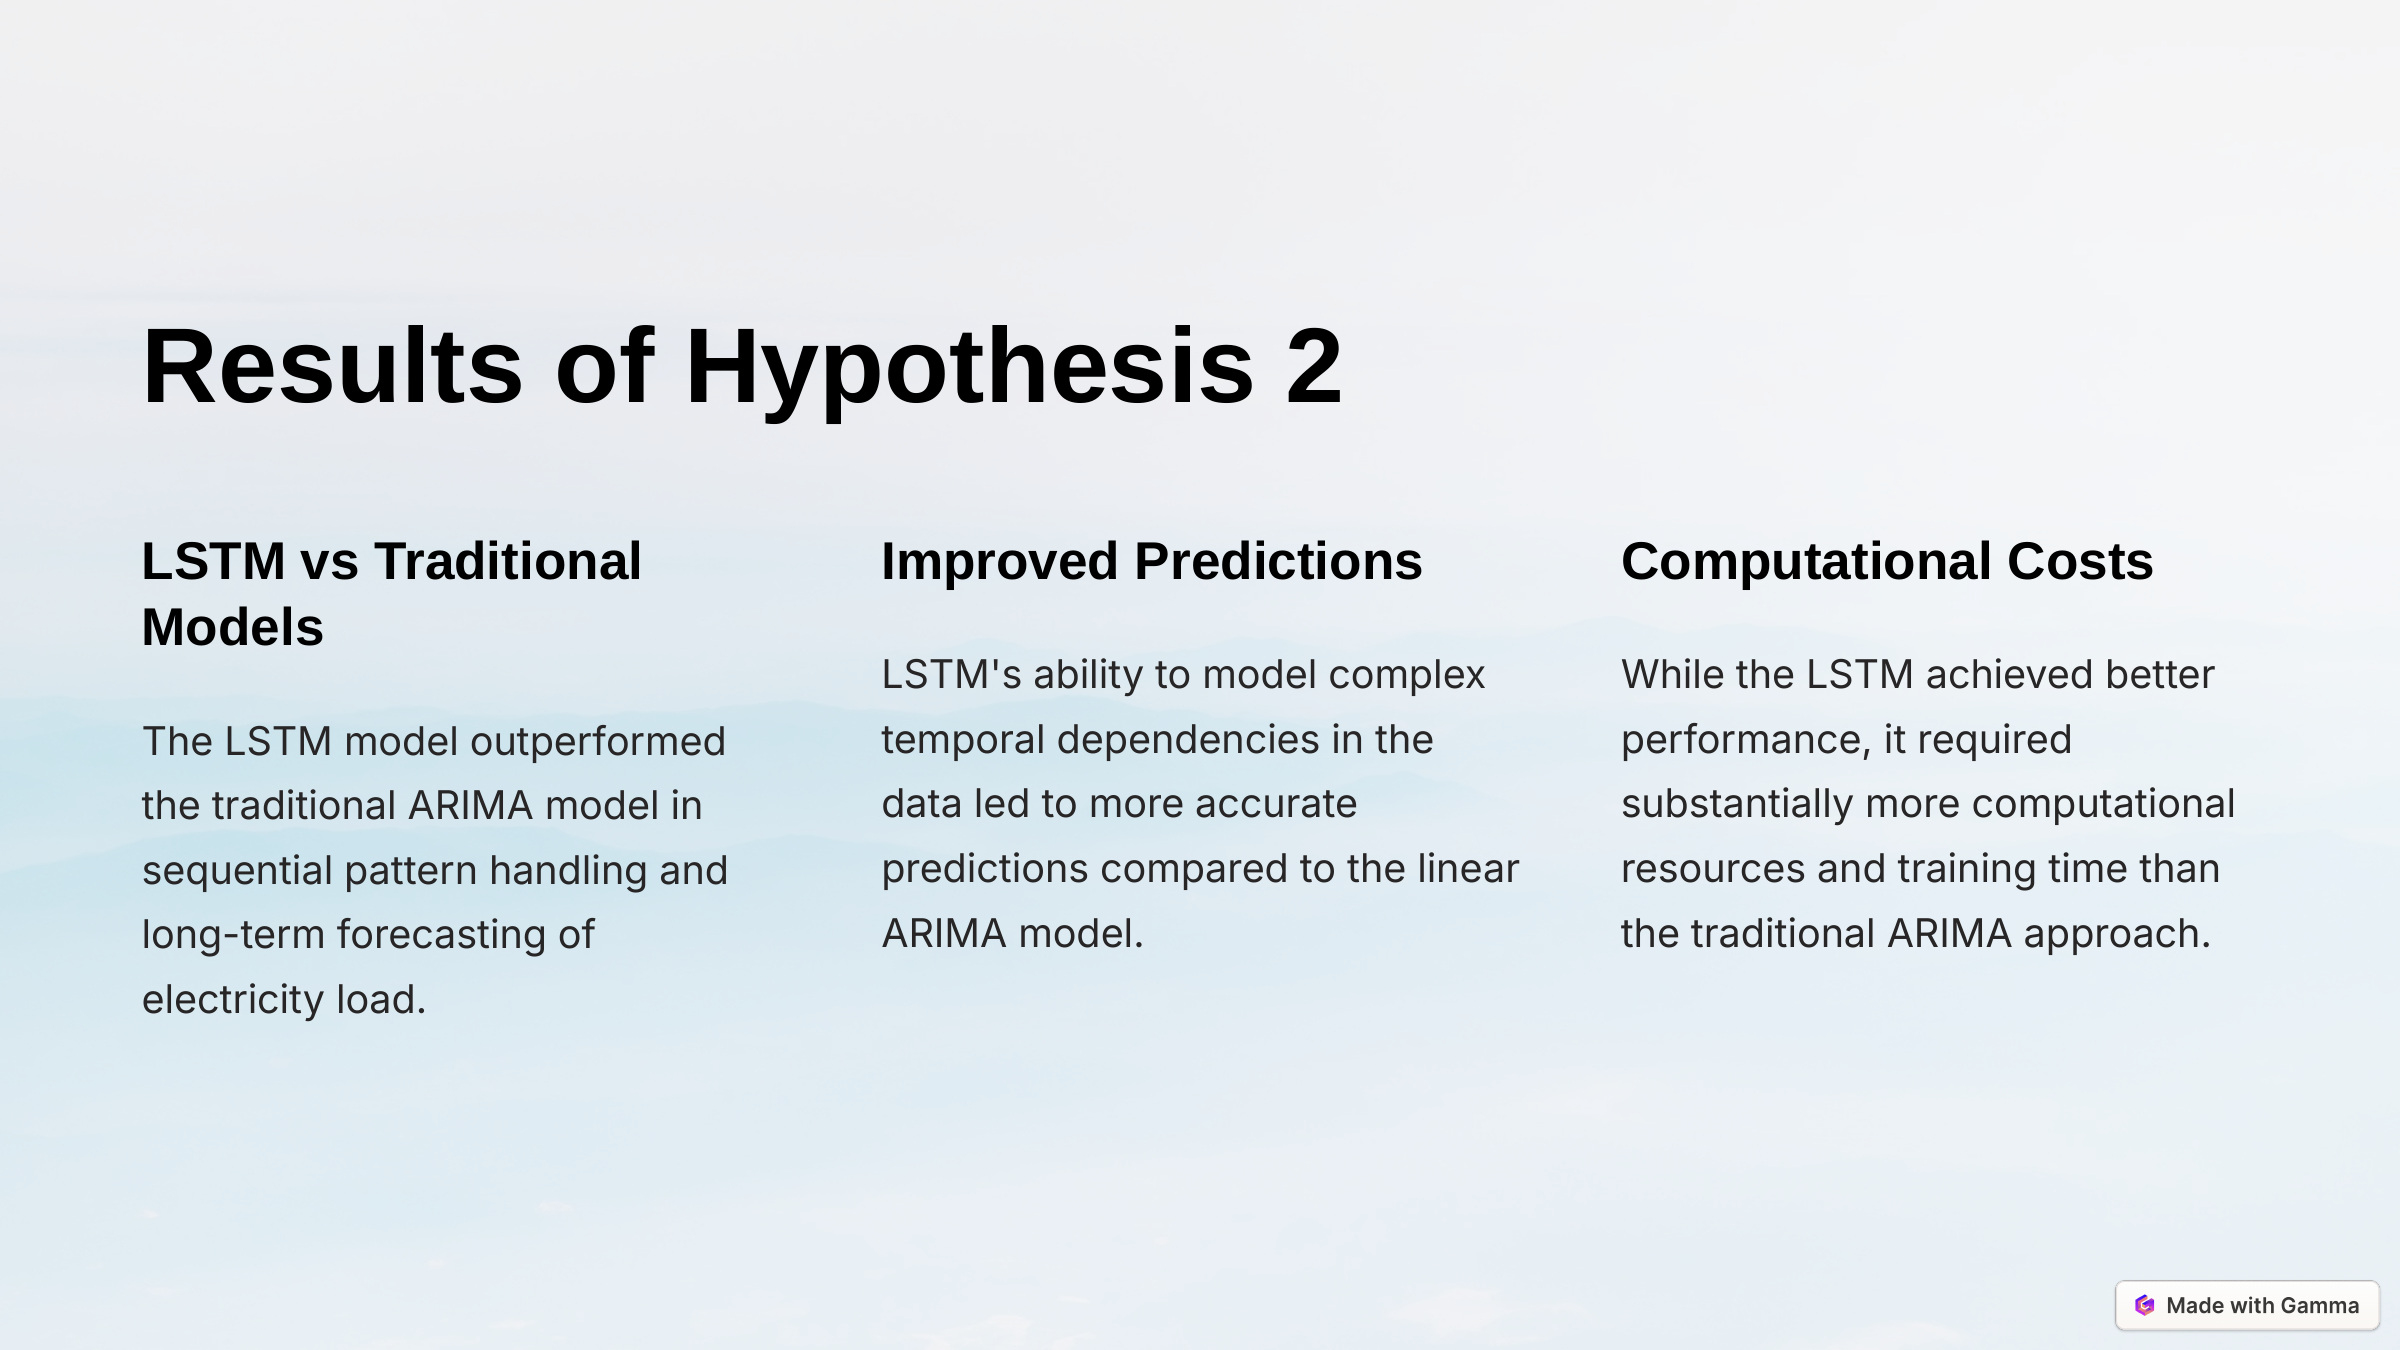

Results of Hypothesis 2
LSTM vs Traditional Models
Improved Predictions
Computational Costs
LSTM's ability to model complex temporal dependencies in the data led to more accurate predictions compared to the linear ARIMA model.
While the LSTM achieved better performance, it required substantially more computational resources and training time than the traditional ARIMA approach.
The LSTM model outperformed the traditional ARIMA model in sequential pattern handling and long-term forecasting of electricity load.